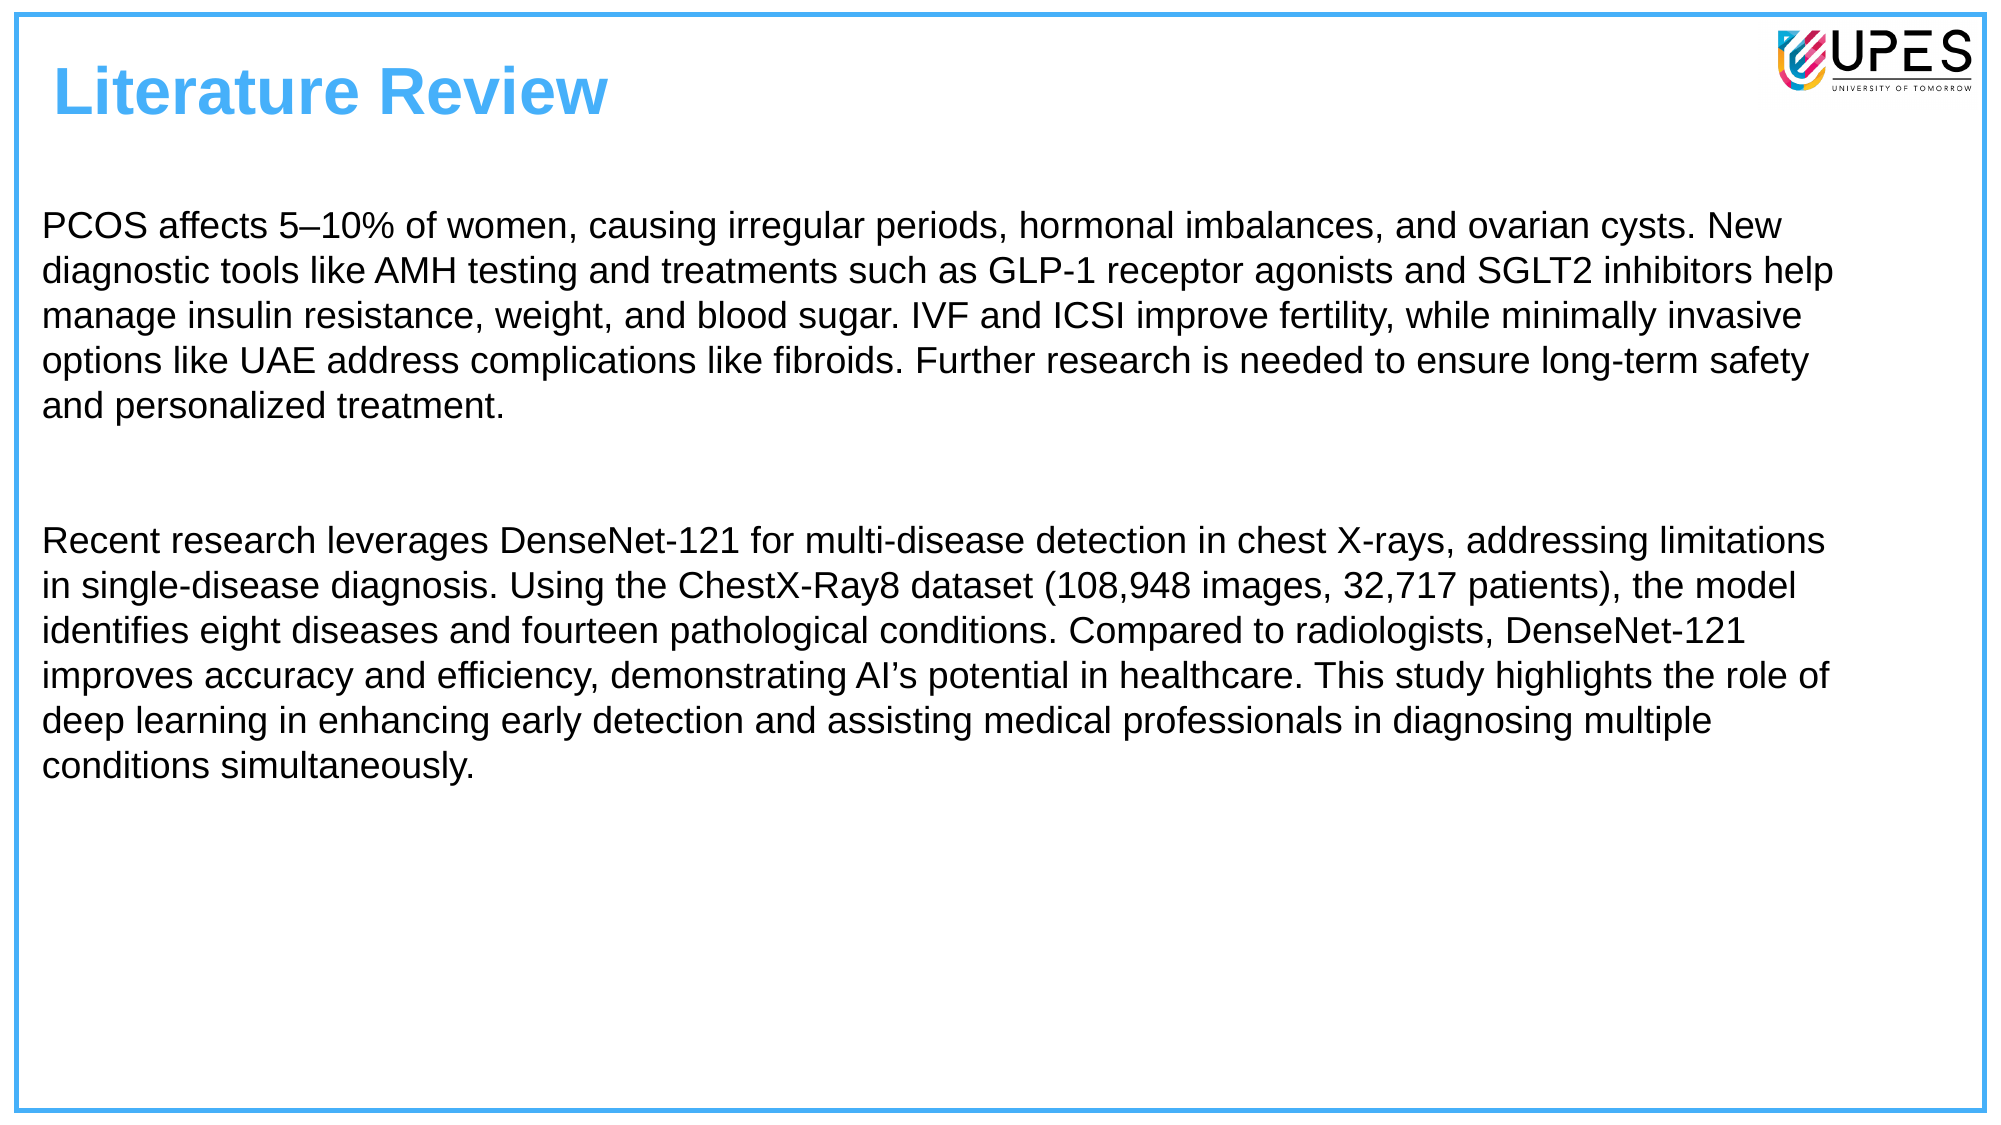

Literature Review
PCOS affects 5–10% of women, causing irregular periods, hormonal imbalances, and ovarian cysts. New diagnostic tools like AMH testing and treatments such as GLP-1 receptor agonists and SGLT2 inhibitors help manage insulin resistance, weight, and blood sugar. IVF and ICSI improve fertility, while minimally invasive options like UAE address complications like fibroids. Further research is needed to ensure long-term safety and personalized treatment.

Recent research leverages DenseNet-121 for multi-disease detection in chest X-rays, addressing limitations in single-disease diagnosis. Using the ChestX-Ray8 dataset (108,948 images, 32,717 patients), the model identifies eight diseases and fourteen pathological conditions. Compared to radiologists, DenseNet-121 improves accuracy and efficiency, demonstrating AI’s potential in healthcare. This study highlights the role of deep learning in enhancing early detection and assisting medical professionals in diagnosing multiple conditions simultaneously.